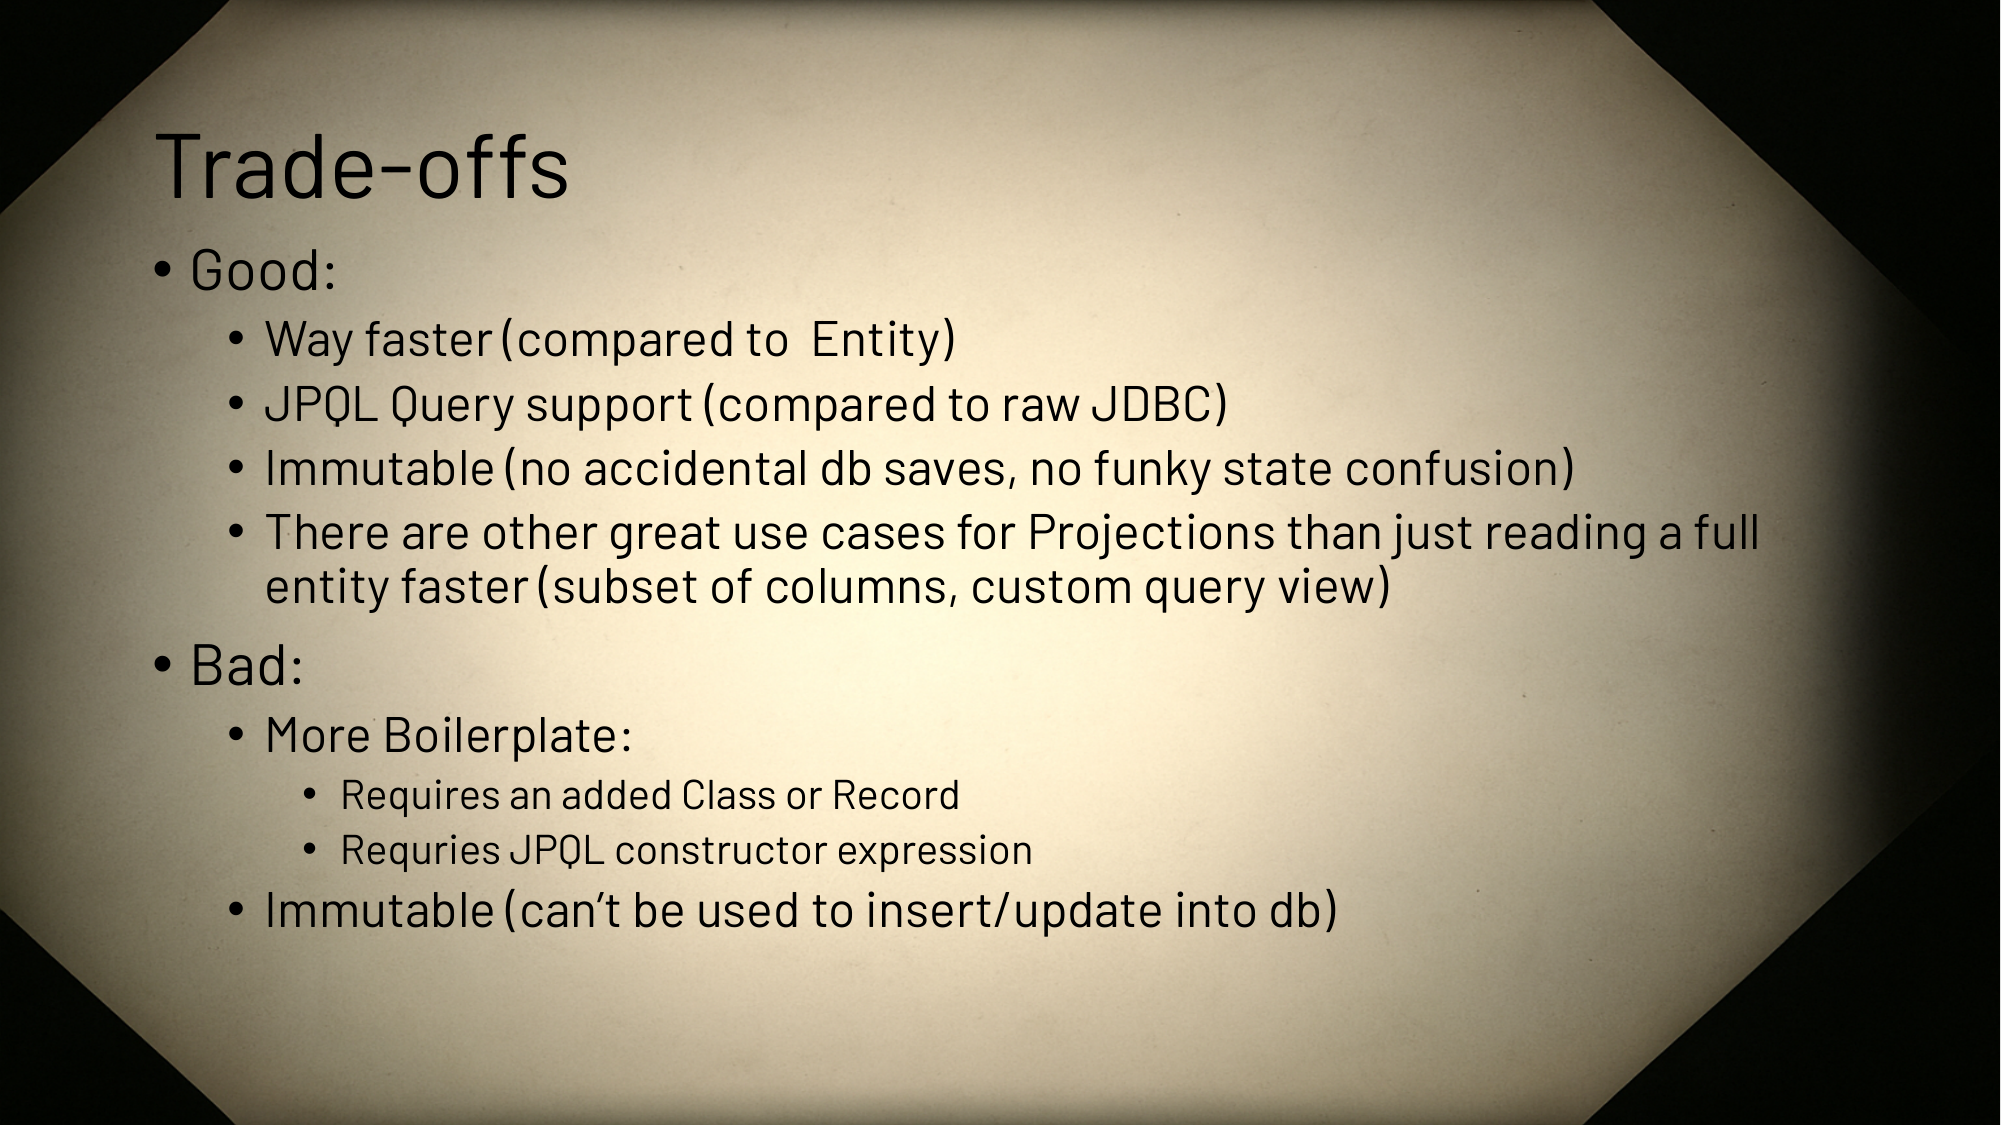

# Trade-offs
Good:
Way faster (compared to  Entity)
JPQL Query support (compared to raw JDBC)
Immutable (no accidental db saves, no funky state confusion)
There are other great use cases for Projections than just reading a full entity faster (subset of columns, custom query view)
Bad:
More Boilerplate:
Requires an added Class or Record
Requries JPQL constructor expression
Immutable (can’t be used to insert/update into db)